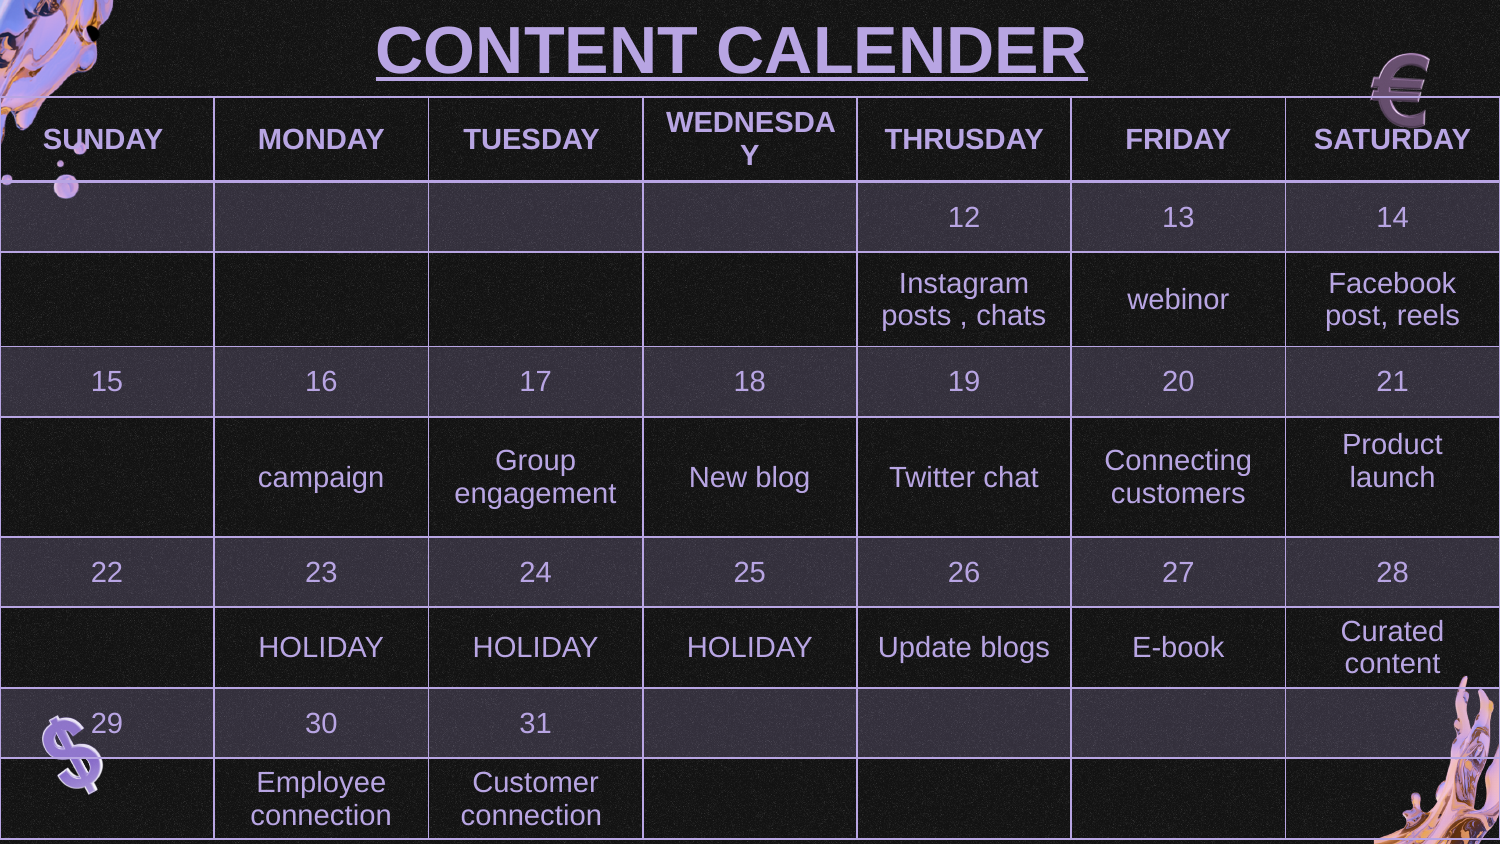

# CONTENT CALENDER
| SUNDAY | MONDAY | TUESDAY | WEDNESDAY | THRUSDAY | FRIDAY | SATURDAY |
| --- | --- | --- | --- | --- | --- | --- |
|  |  |  |  | 12 | 13 | 14 |
|  |  |  |  | Instagram posts , chats | webinor | Facebook post, reels |
| 15 | 16 | 17 | 18 | 19 | 20 | 21 |
|  | campaign | Group engagement | New blog | Twitter chat | Connecting customers | Product launch |
| 22 | 23 | 24 | 25 | 26 | 27 | 28 |
|  | HOLIDAY | HOLIDAY | HOLIDAY | Update blogs | E-book | Curated content |
| 29 | 30 | 31 |  |  |  |  |
|  | Employee connection | Customer connection |  |  |  |  |